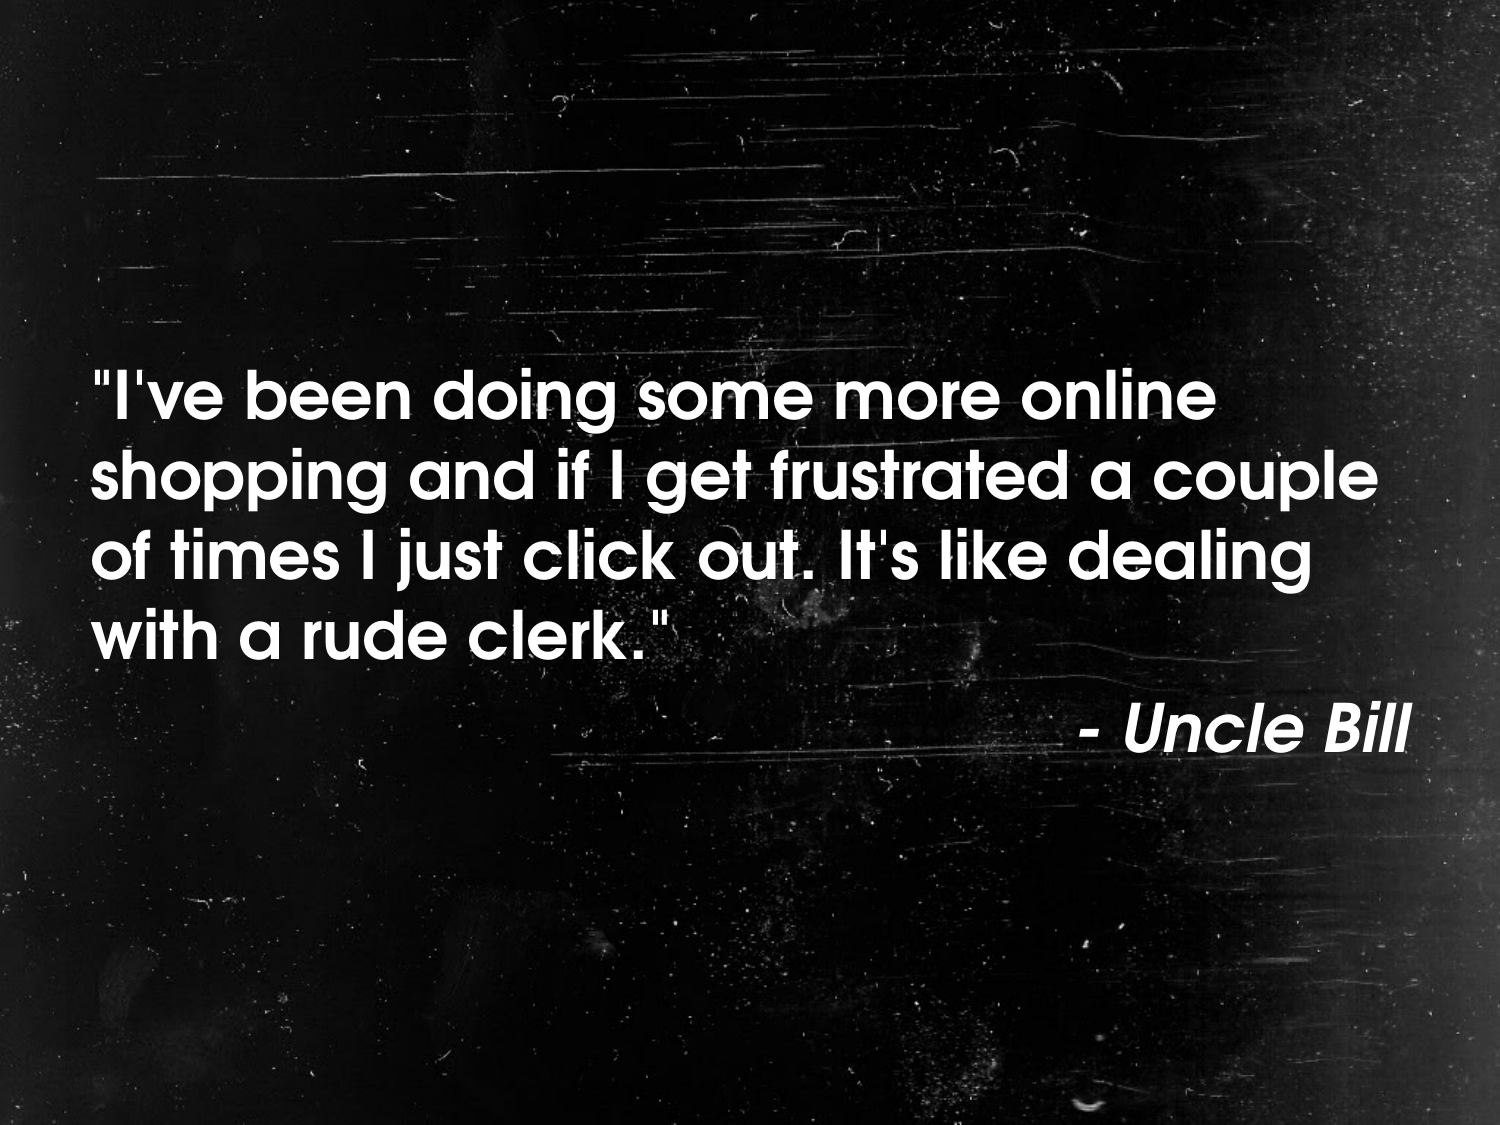

"I've been doing some more online shopping and if I get frustrated a couple of times I just click out. It's like dealing with a rude clerk."
- Uncle Bill